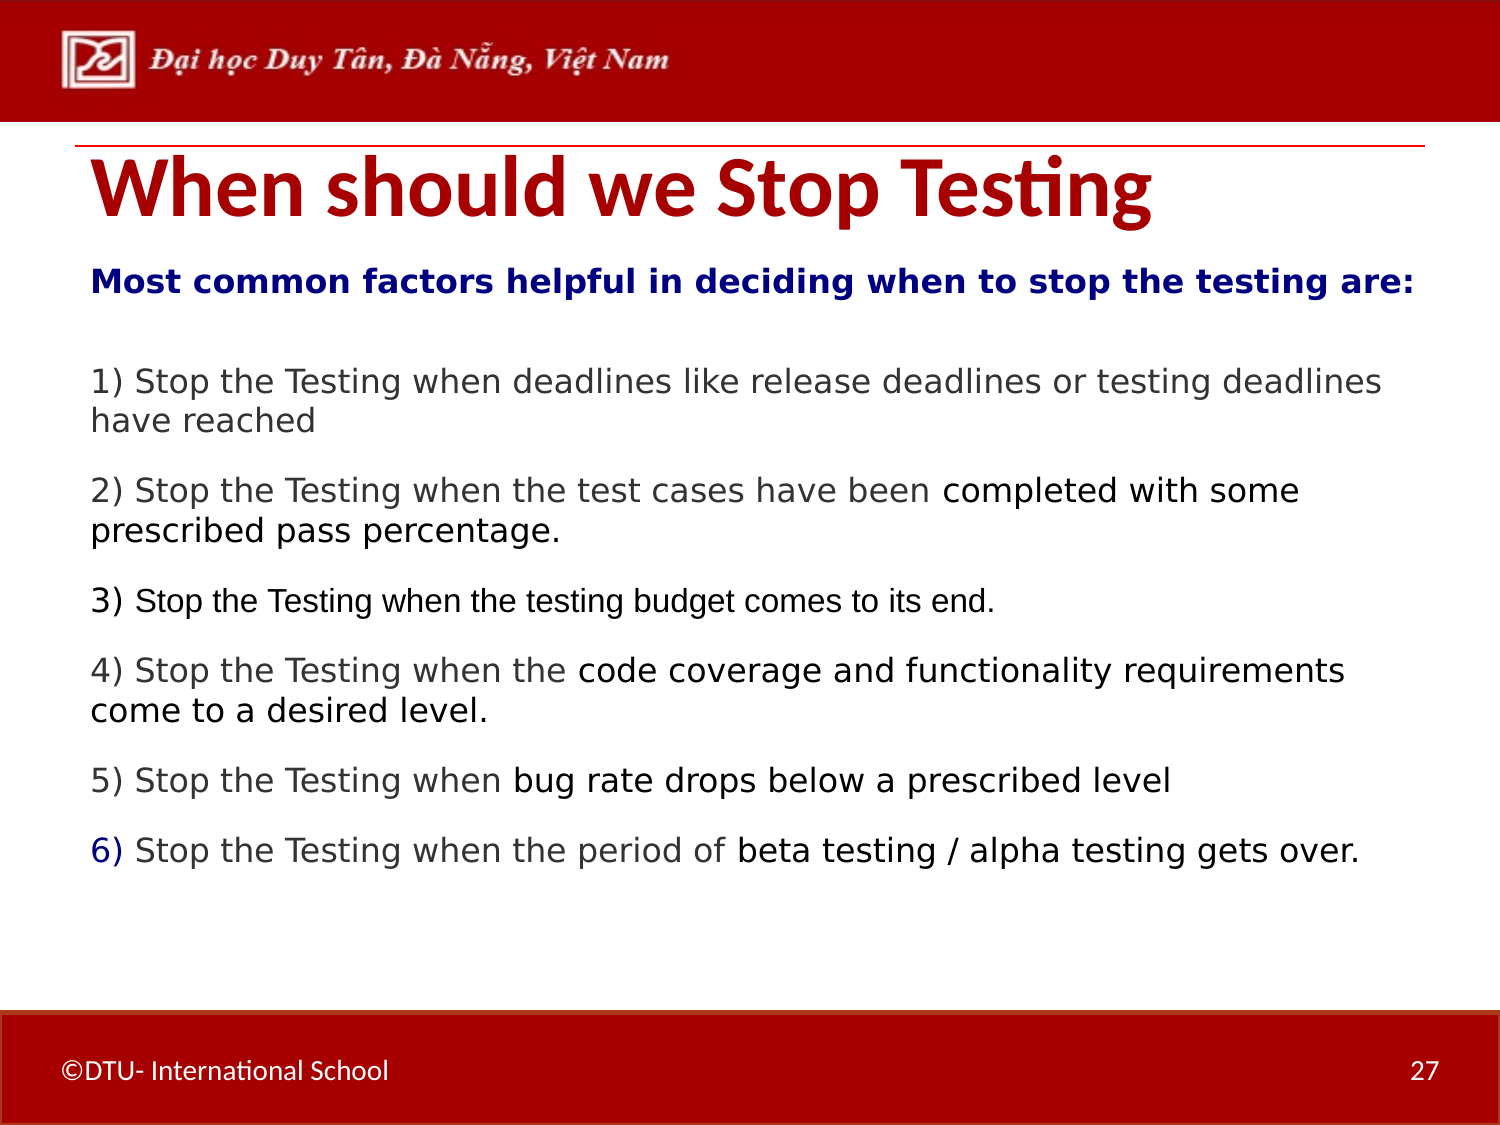

# When should we Stop Testing
Most common factors helpful in deciding when to stop the testing are:
1) Stop the Testing when deadlines like release deadlines or testing deadlines have reached
2) Stop the Testing when the test cases have been completed with some prescribed pass percentage.
3) Stop the Testing when the testing budget comes to its end.
4) Stop the Testing when the code coverage and functionality requirements come to a desired level.
5) Stop the Testing when bug rate drops below a prescribed level
6) Stop the Testing when the period of beta testing / alpha testing gets over.